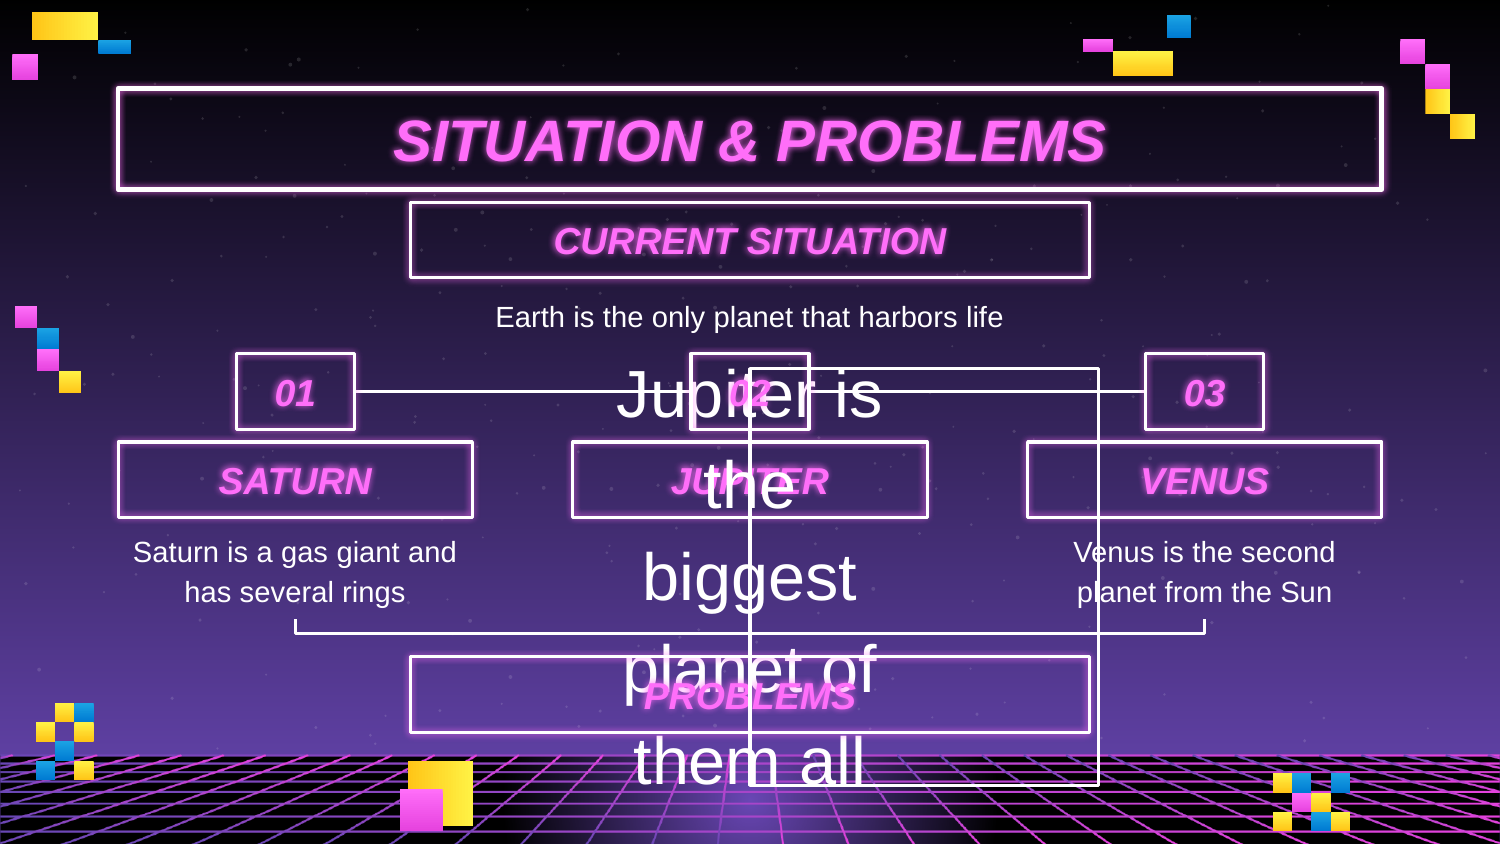

# SITUATION & PROBLEMS
CURRENT SITUATION
Earth is the only planet that harbors life
01
02
03
SATURN
JUPITER
VENUS
Saturn is a gas giant and has several rings
Jupiter is the biggest planet of them all
Venus is the second planet from the Sun
PROBLEMS